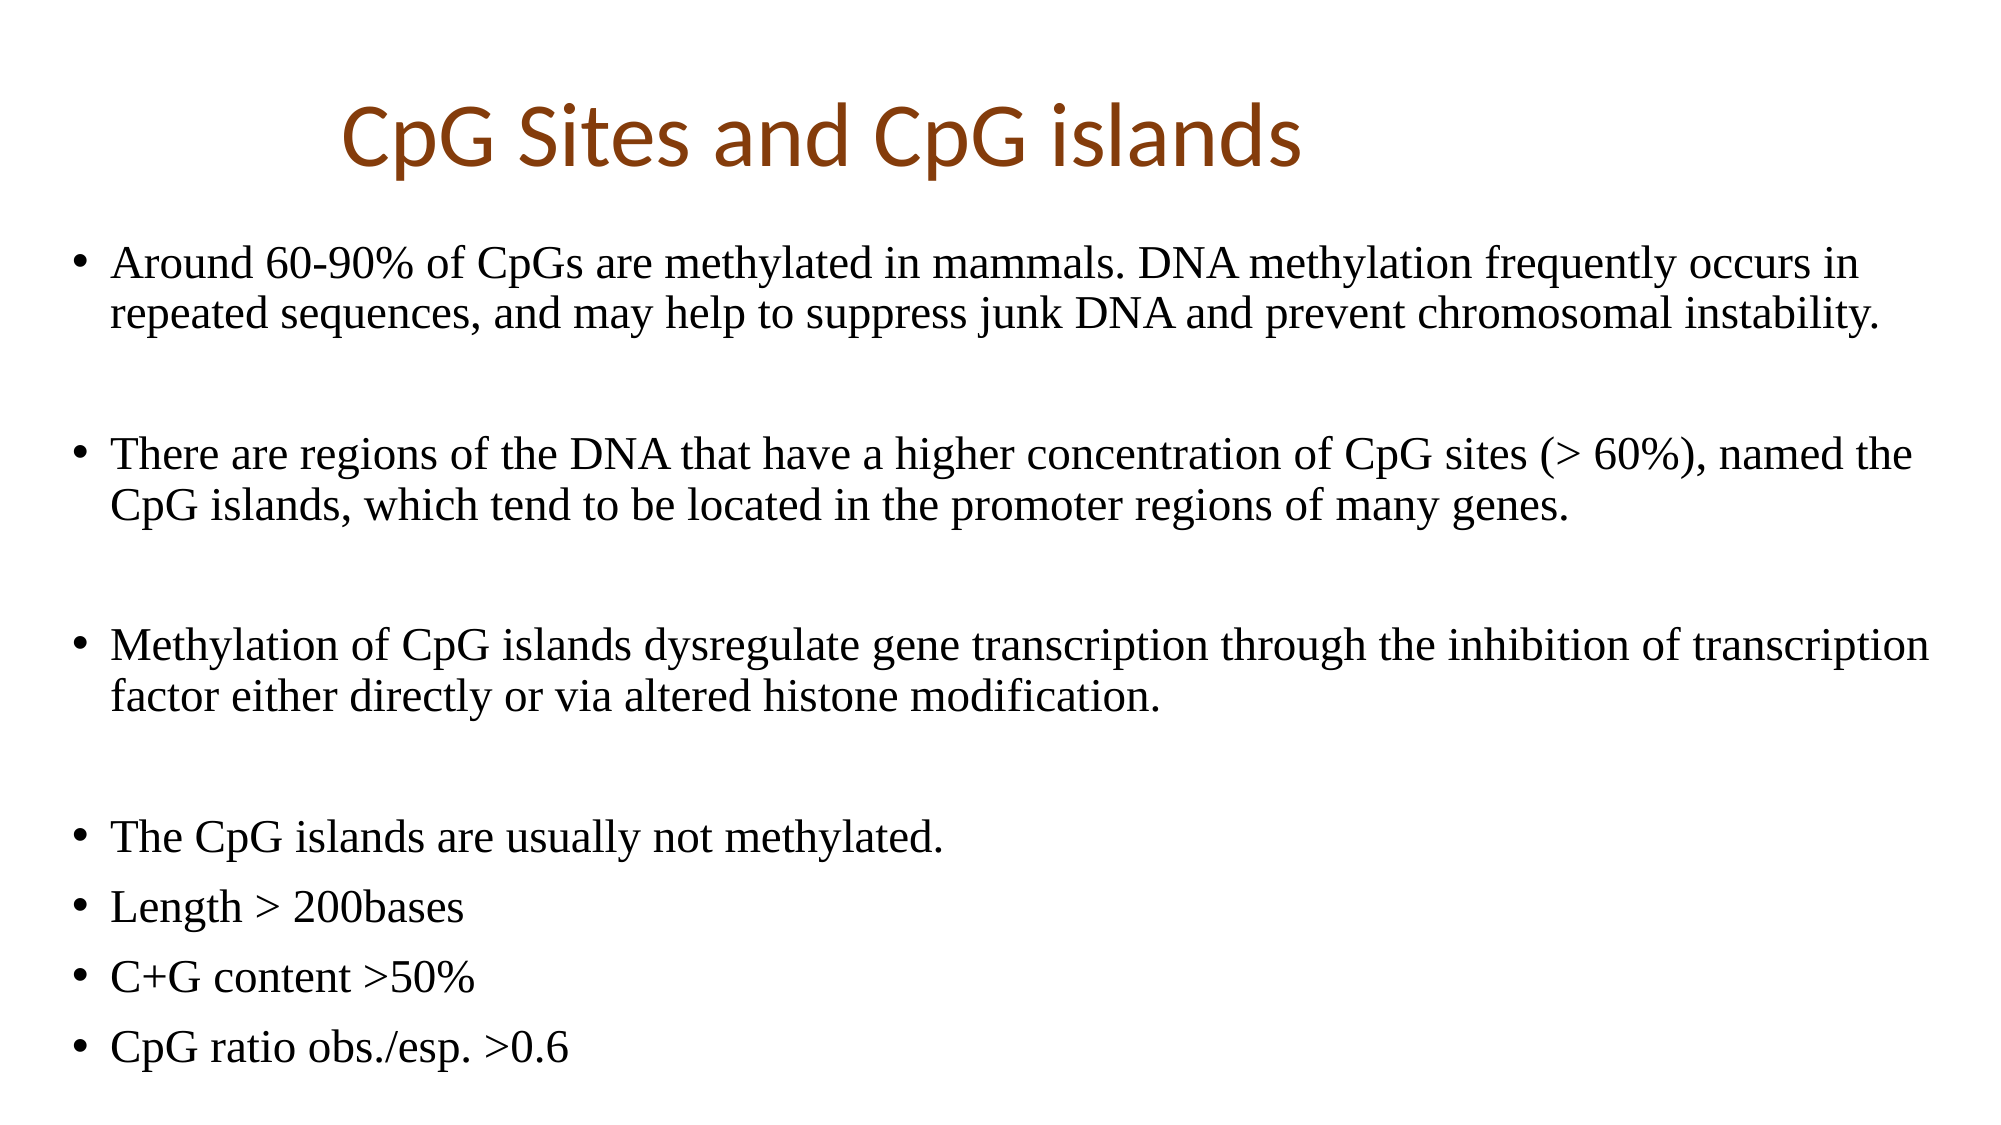

# CpG Sites and CpG islands
Around 60-90% of CpGs are methylated in mammals. DNA methylation frequently occurs in repeated sequences, and may help to suppress junk DNA and prevent chromosomal instability.

There are regions of the DNA that have a higher concentration of CpG sites (> 60%), named the CpG islands, which tend to be located in the promoter regions of many genes.

Methylation of CpG islands dysregulate gene transcription through the inhibition of transcription factor either directly or via altered histone modification.

The CpG islands are usually not methylated.
Length > 200bases
C+G content >50%
CpG ratio obs./esp. >0.6
9